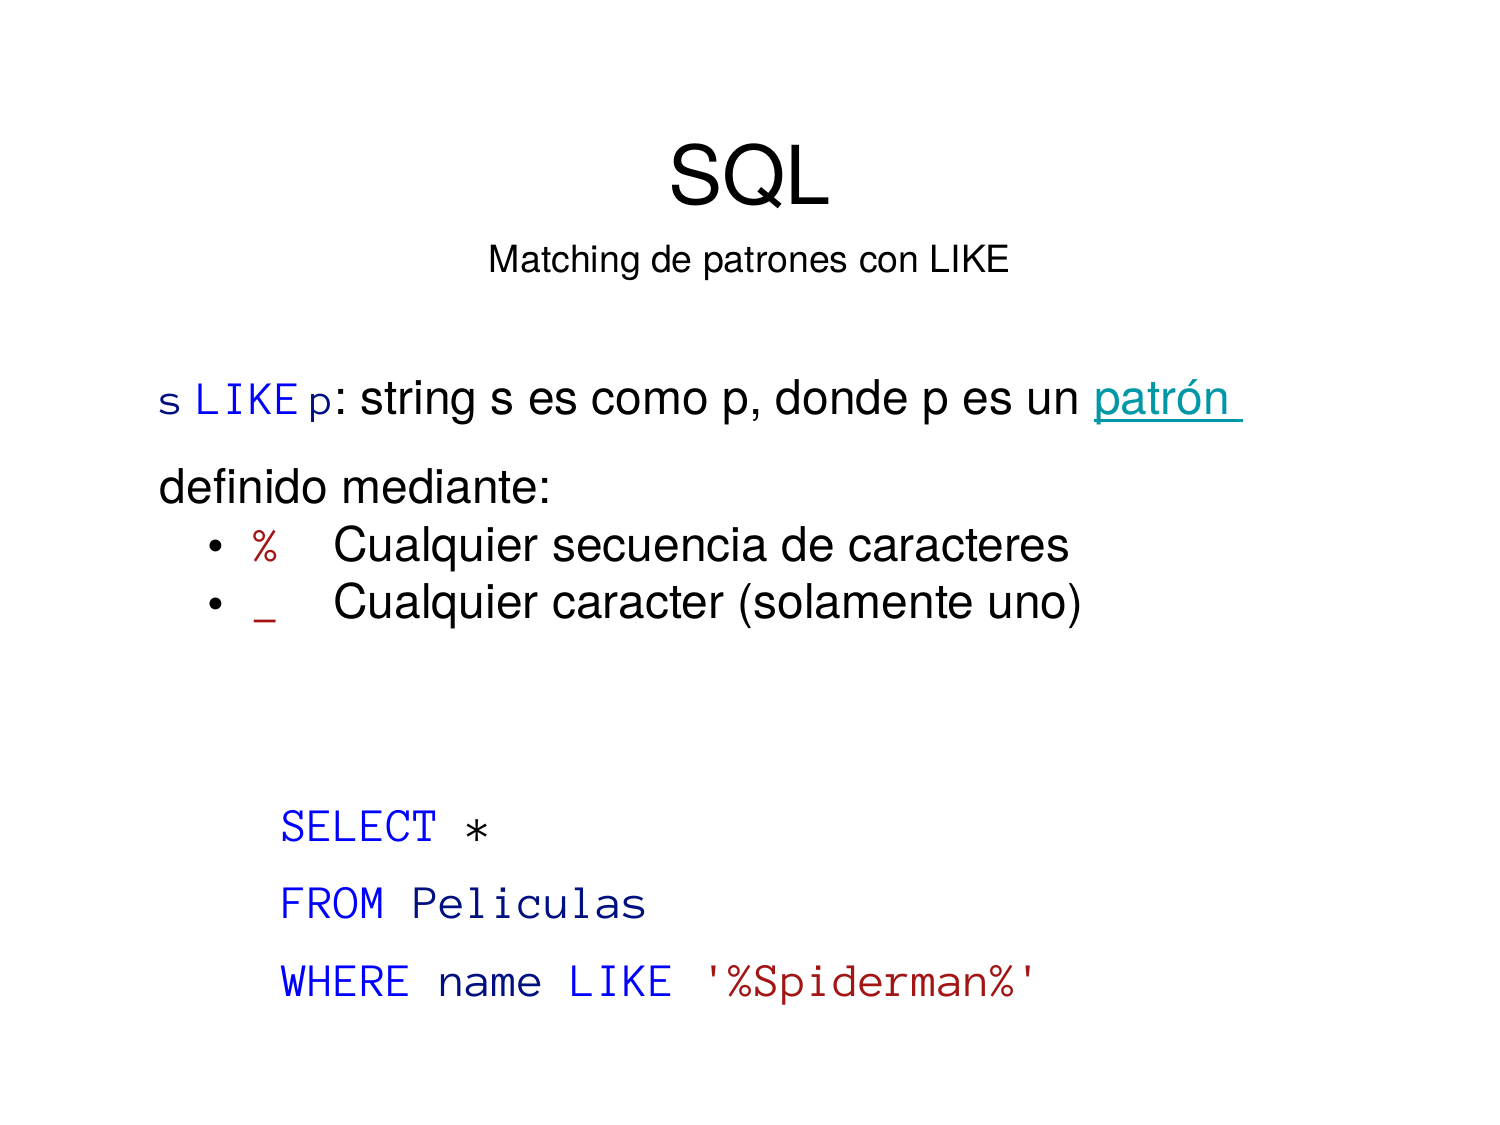

SQL
Matching de patrones con LIKE
s LIKE p: string s es como p, donde p es un patrón definido mediante:
%    Cualquier secuencia de caracteres
_    Cualquier caracter (solamente uno)
SELECT *
FROM Peliculas
WHERE name LIKE '%Spiderman%'